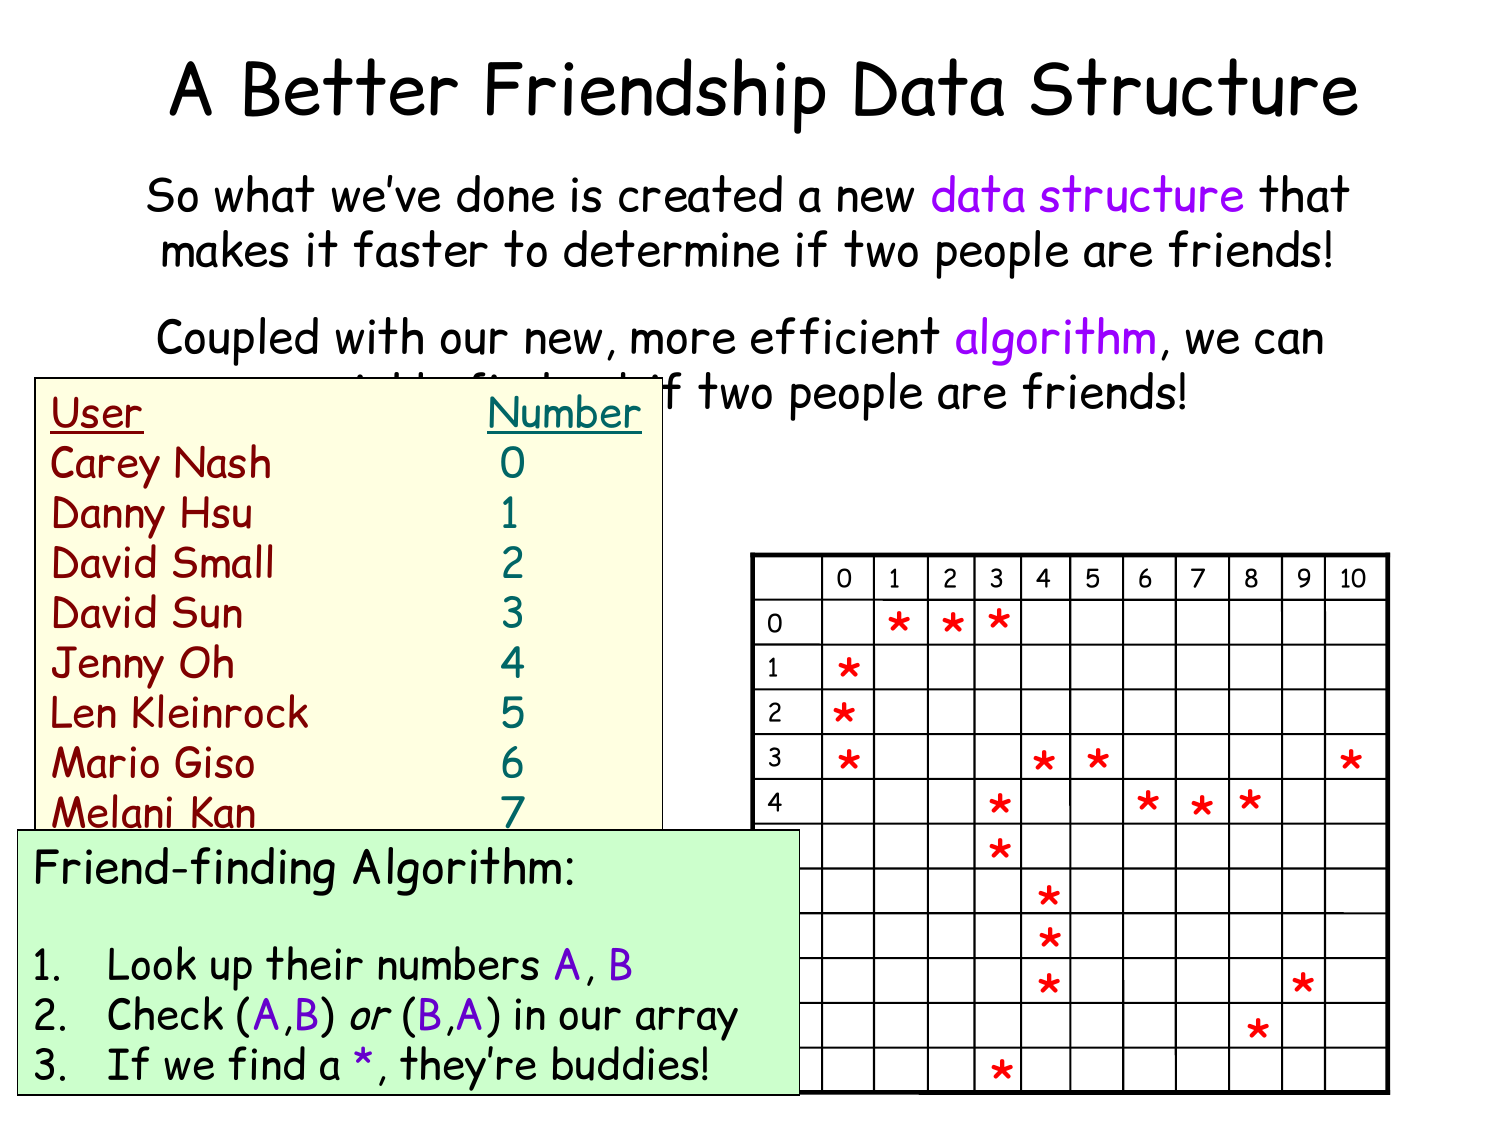

# A Better Friendship Data Structure
So what we’ve done is created a new data structure that
makes it faster to determine if two people are friends!
Coupled with our new, more efficient algorithm, we can
quickly find out if two people are friends!
User 		           Number
Carey Nash 		0
Danny Hsu 		1
David Small		2
David Sun		3
Jenny Oh		4
Len Kleinrock		5
Mario Giso		6
Melani Kan 		7
Rich Lim		8
Rich Nguyen		9
Scott Wilhelm		10

0

1

2

3

4

5

6

7

8

9

10

0

1

2

3

4

5

6

7

8

9

10

*
*
*
*
*
*
*
*
*
*
*
*
*
*
Friend-finding Algorithm:

Look up their numbers A, B
Check (A,B) or (B,A) in our array
If we find a *, they’re buddies!
*
*
*
*
*
*